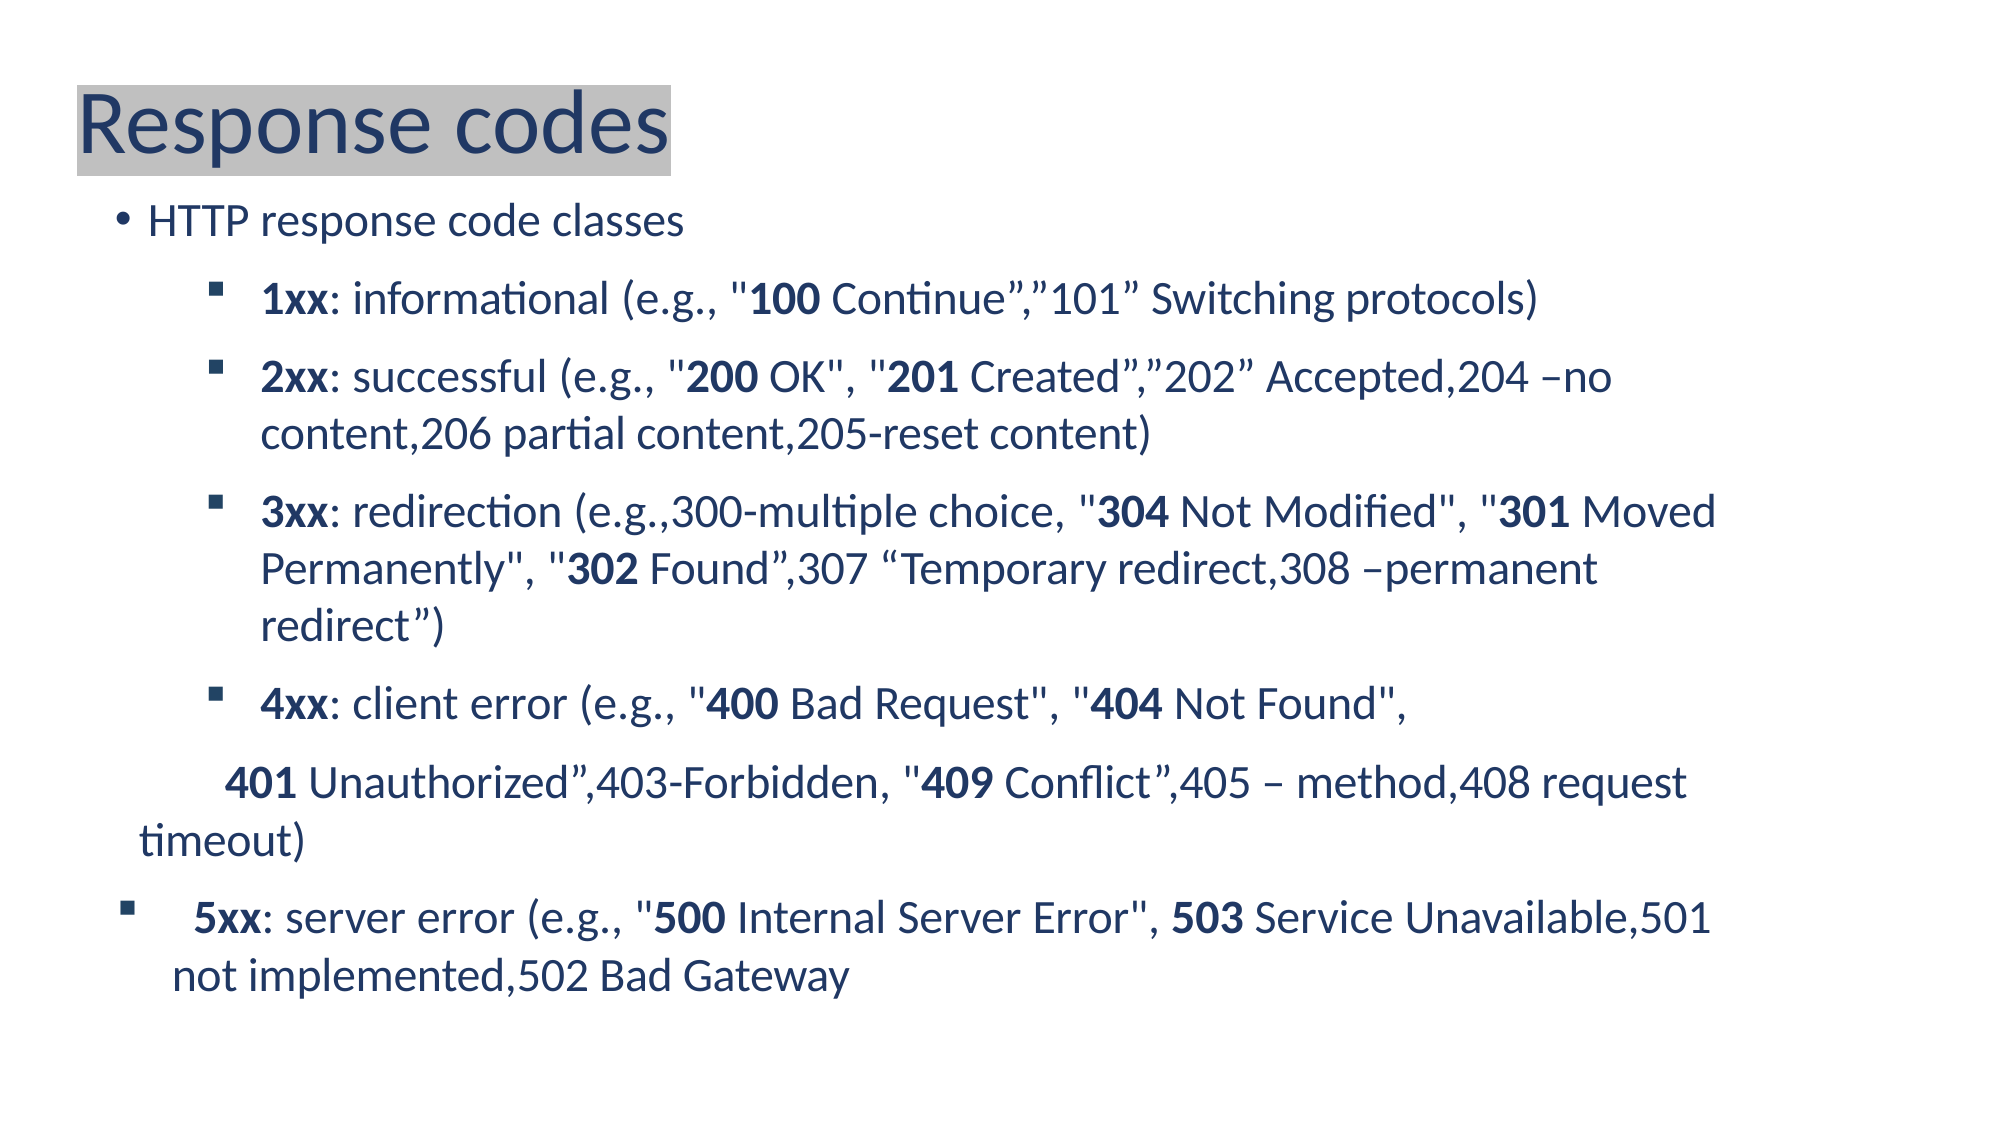

# Response codes
HTTP response code classes
1xx: informational (e.g., "100 Continue”,”101” Switching protocols)
2xx: successful (e.g., "200 OK", "201 Created”,”202” Accepted,204 –no content,206 partial content,205-reset content)
3xx: redirection (e.g.,300-multiple choice, "304 Not Modified", "301 Moved Permanently", "302 Found”,307 “Temporary redirect,308 –permanent redirect”)
4xx: client error (e.g., "400 Bad Request", "404 Not Found",
        401 Unauthorized”,403-Forbidden, "409 Conflict”,405 – method,408 request timeout)
  5xx: server error (e.g., "500 Internal Server Error", 503 Service Unavailable,501 not implemented,502 Bad Gateway

37